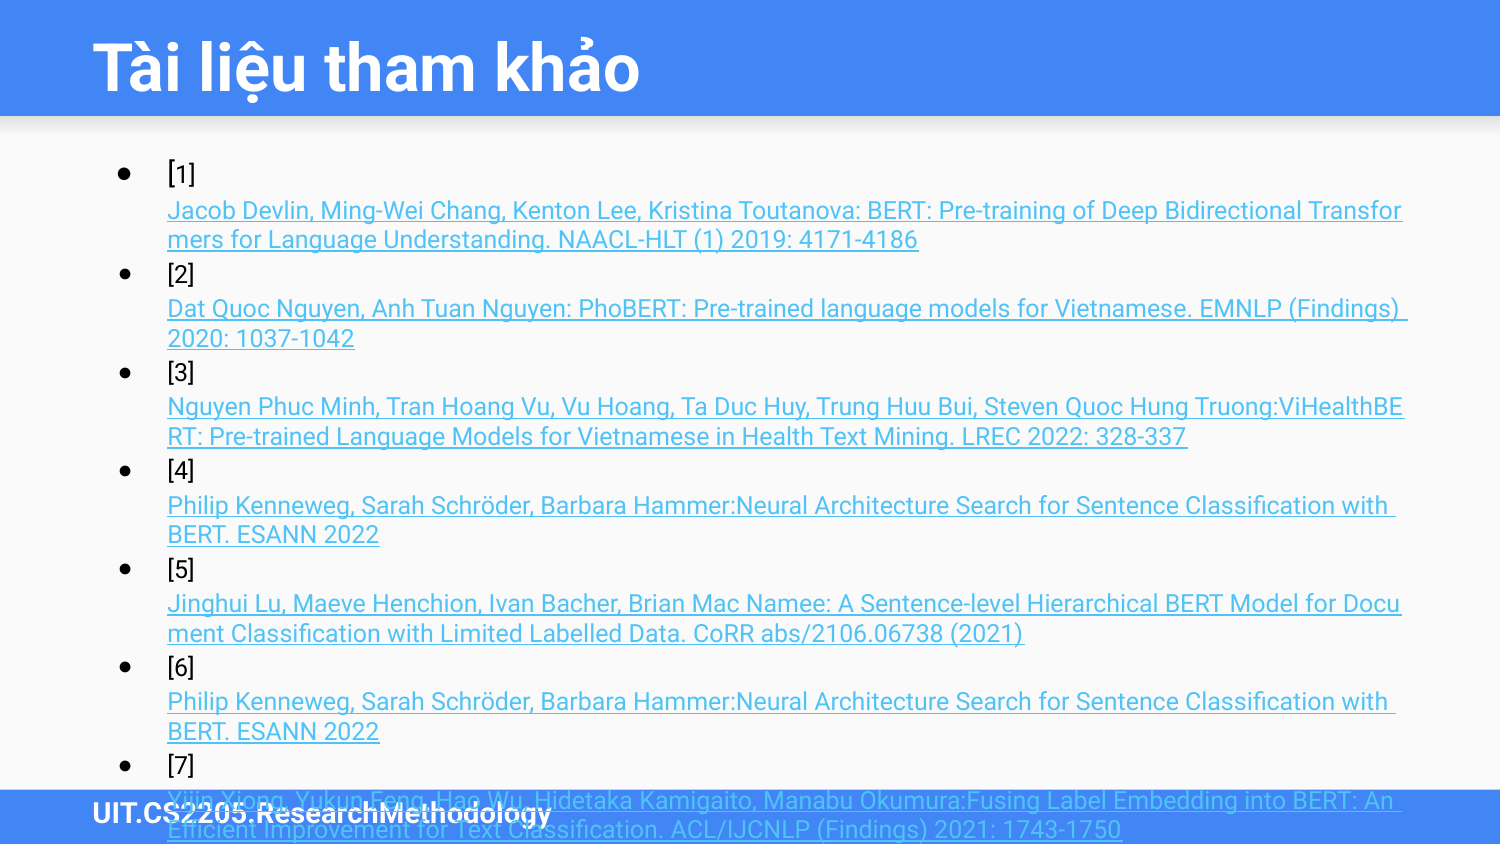

# Tài liệu tham khảo
[1] Jacob Devlin, Ming-Wei Chang, Kenton Lee, Kristina Toutanova: BERT: Pre-training of Deep Bidirectional Transformers for Language Understanding. NAACL-HLT (1) 2019: 4171-4186
[2] Dat Quoc Nguyen, Anh Tuan Nguyen: PhoBERT: Pre-trained language models for Vietnamese. EMNLP (Findings) 2020: 1037-1042
[3] Nguyen Phuc Minh, Tran Hoang Vu, Vu Hoang, Ta Duc Huy, Trung Huu Bui, Steven Quoc Hung Truong:ViHealthBERT: Pre-trained Language Models for Vietnamese in Health Text Mining. LREC 2022: 328-337
[4] Philip Kenneweg, Sarah Schröder, Barbara Hammer:Neural Architecture Search for Sentence Classification with BERT. ESANN 2022
[5] Jinghui Lu, Maeve Henchion, Ivan Bacher, Brian Mac Namee: A Sentence-level Hierarchical BERT Model for Document Classification with Limited Labelled Data. CoRR abs/2106.06738 (2021)
[6] Philip Kenneweg, Sarah Schröder, Barbara Hammer:Neural Architecture Search for Sentence Classification with BERT. ESANN 2022
[7] Yijin Xiong, Yukun Feng, Hao Wu, Hidetaka Kamigaito, Manabu Okumura:Fusing Label Embedding into BERT: An Efficient Improvement for Text Classification. ACL/IJCNLP (Findings) 2021: 1743-1750
[8] Ashish Vaswani, Noam Shazeer, Niki Parmar, Jakob Uszkoreit, Llion Jones, Aidan N. Gomez, Lukasz Kaiser, Illia Polosukhin: Attention is All you Need. NIPS 2017: 5998-6008